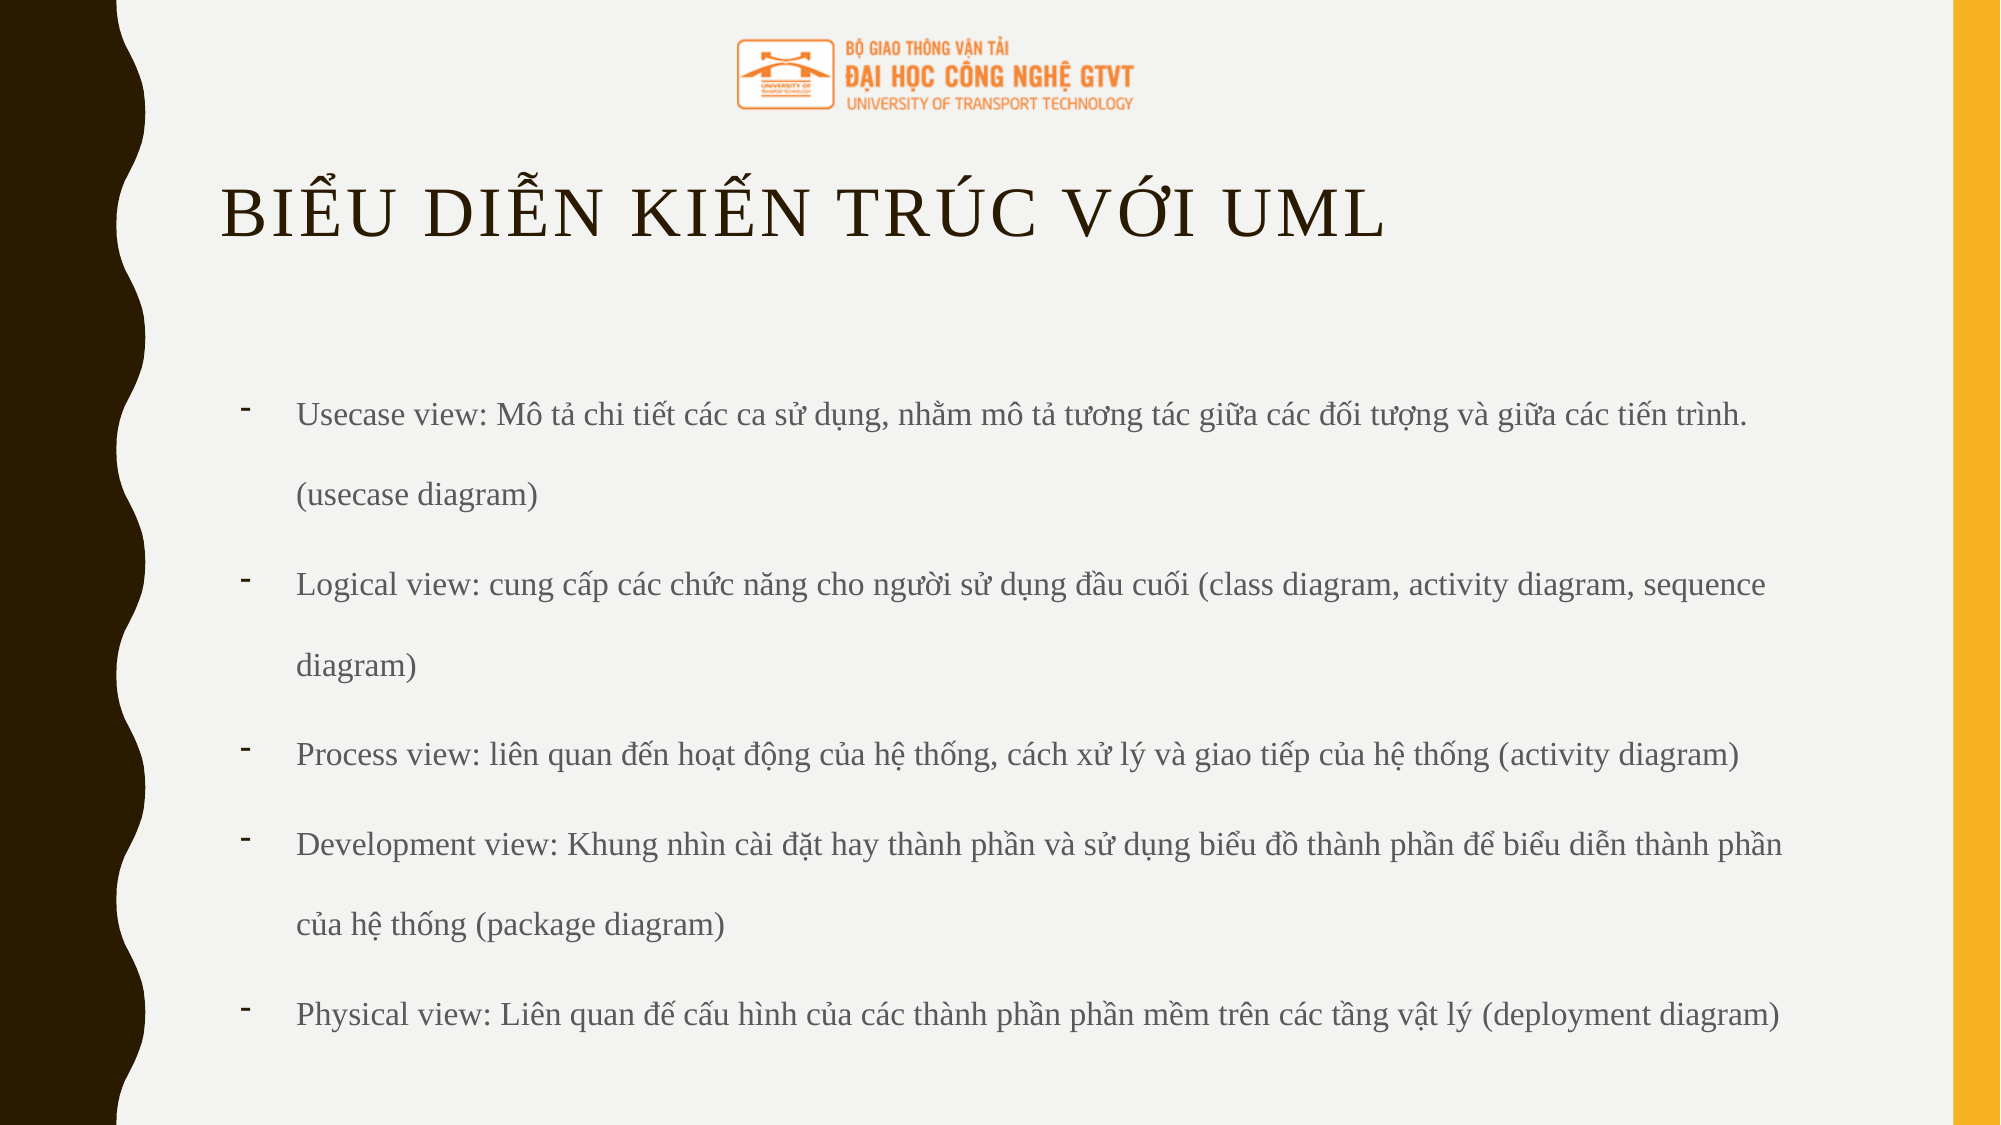

# Biểu diễn kiến trúc với UML
Usecase view: Mô tả chi tiết các ca sử dụng, nhằm mô tả tương tác giữa các đối tượng và giữa các tiến trình. (usecase diagram)
Logical view: cung cấp các chức năng cho người sử dụng đầu cuối (class diagram, activity diagram, sequence diagram)
Process view: liên quan đến hoạt động của hệ thống, cách xử lý và giao tiếp của hệ thống (activity diagram)
Development view: Khung nhìn cài đặt hay thành phần và sử dụng biểu đồ thành phần để biểu diễn thành phần của hệ thống (package diagram)
Physical view: Liên quan đế cấu hình của các thành phần phần mềm trên các tầng vật lý (deployment diagram)